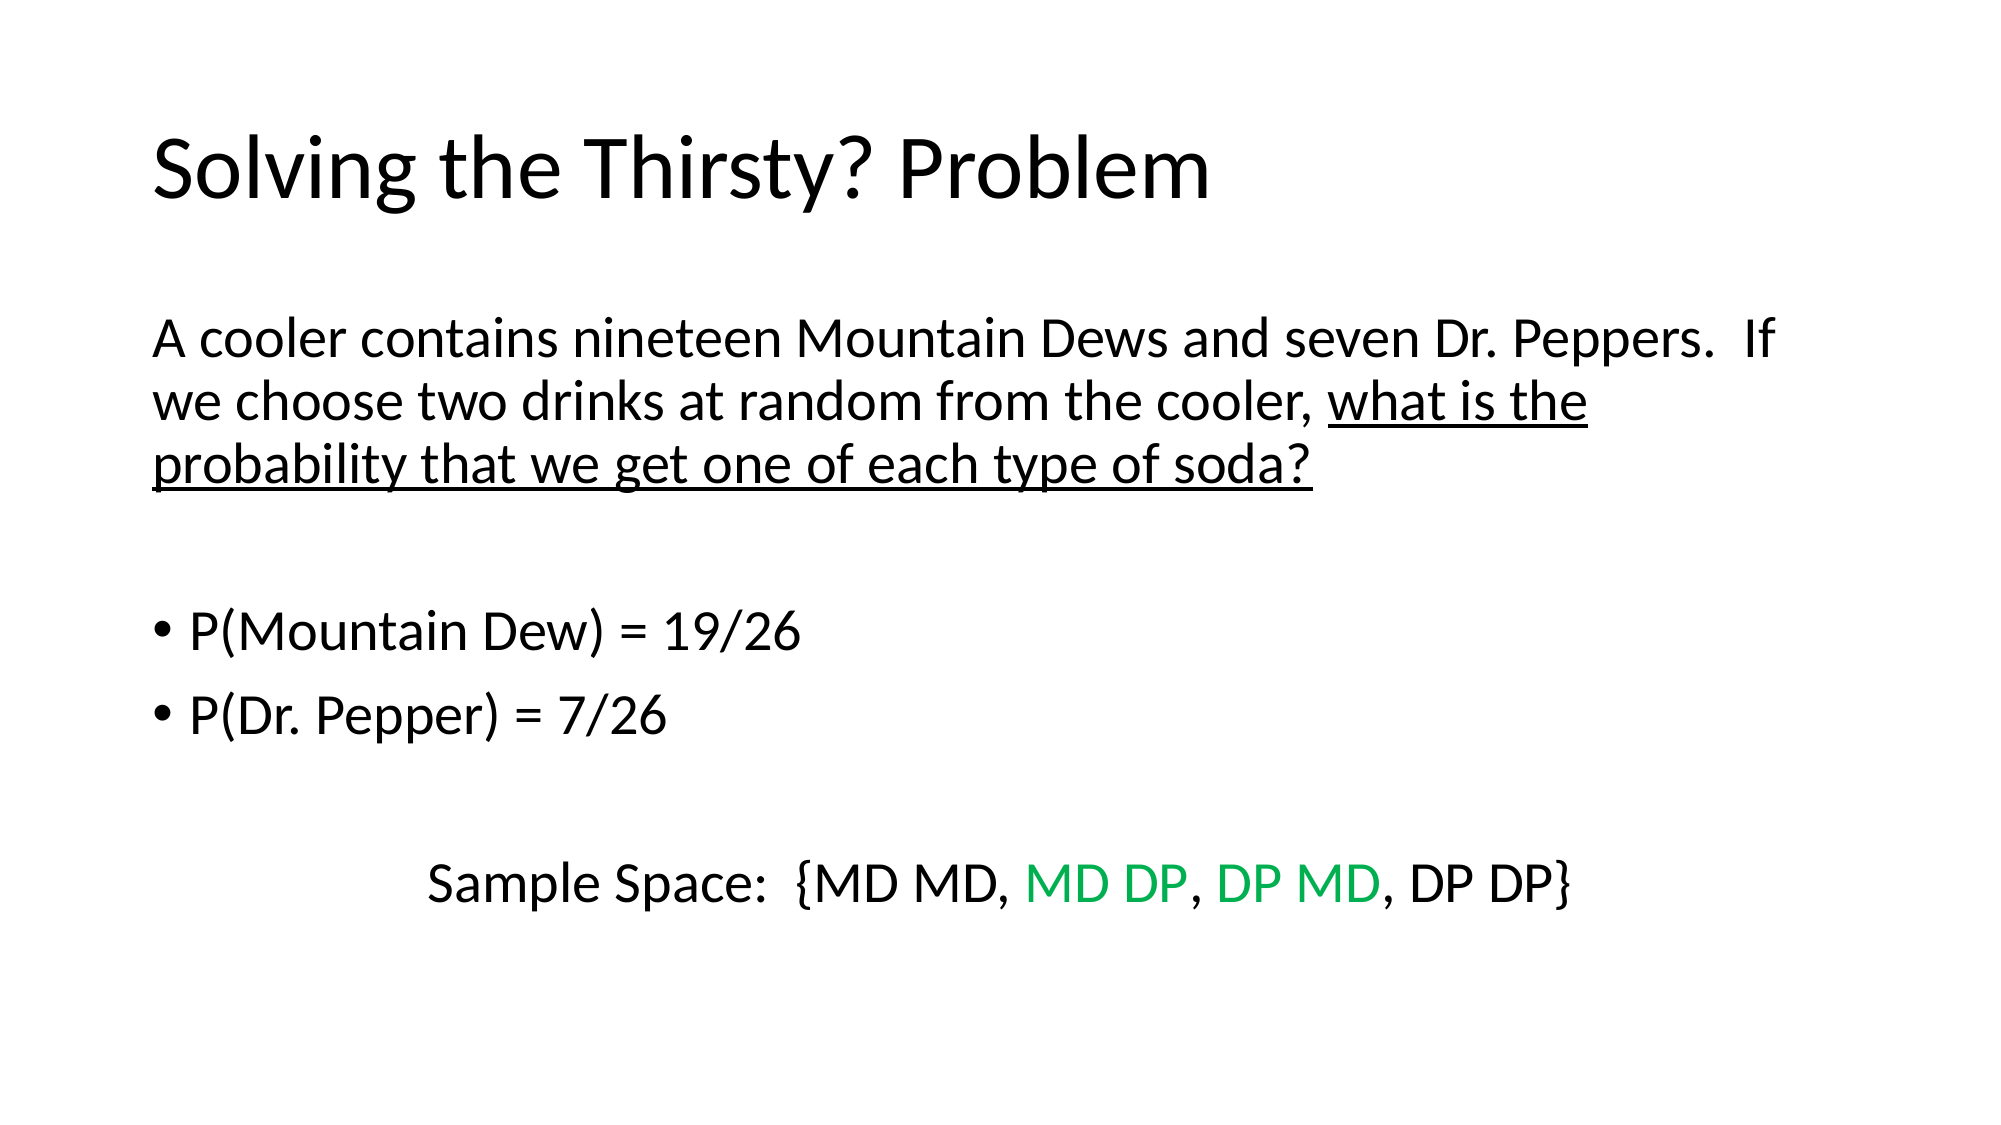

# Solving the Thirsty? Problem
A cooler contains nineteen Mountain Dews and seven Dr. Peppers.  If we choose two drinks at random from the cooler, what is the probability that we get one of each type of soda?

P(Mountain Dew) = 19/26
P(Dr. Pepper) = 7/26

Sample Space:  {MD MD, MD DP, DP MD, DP DP}